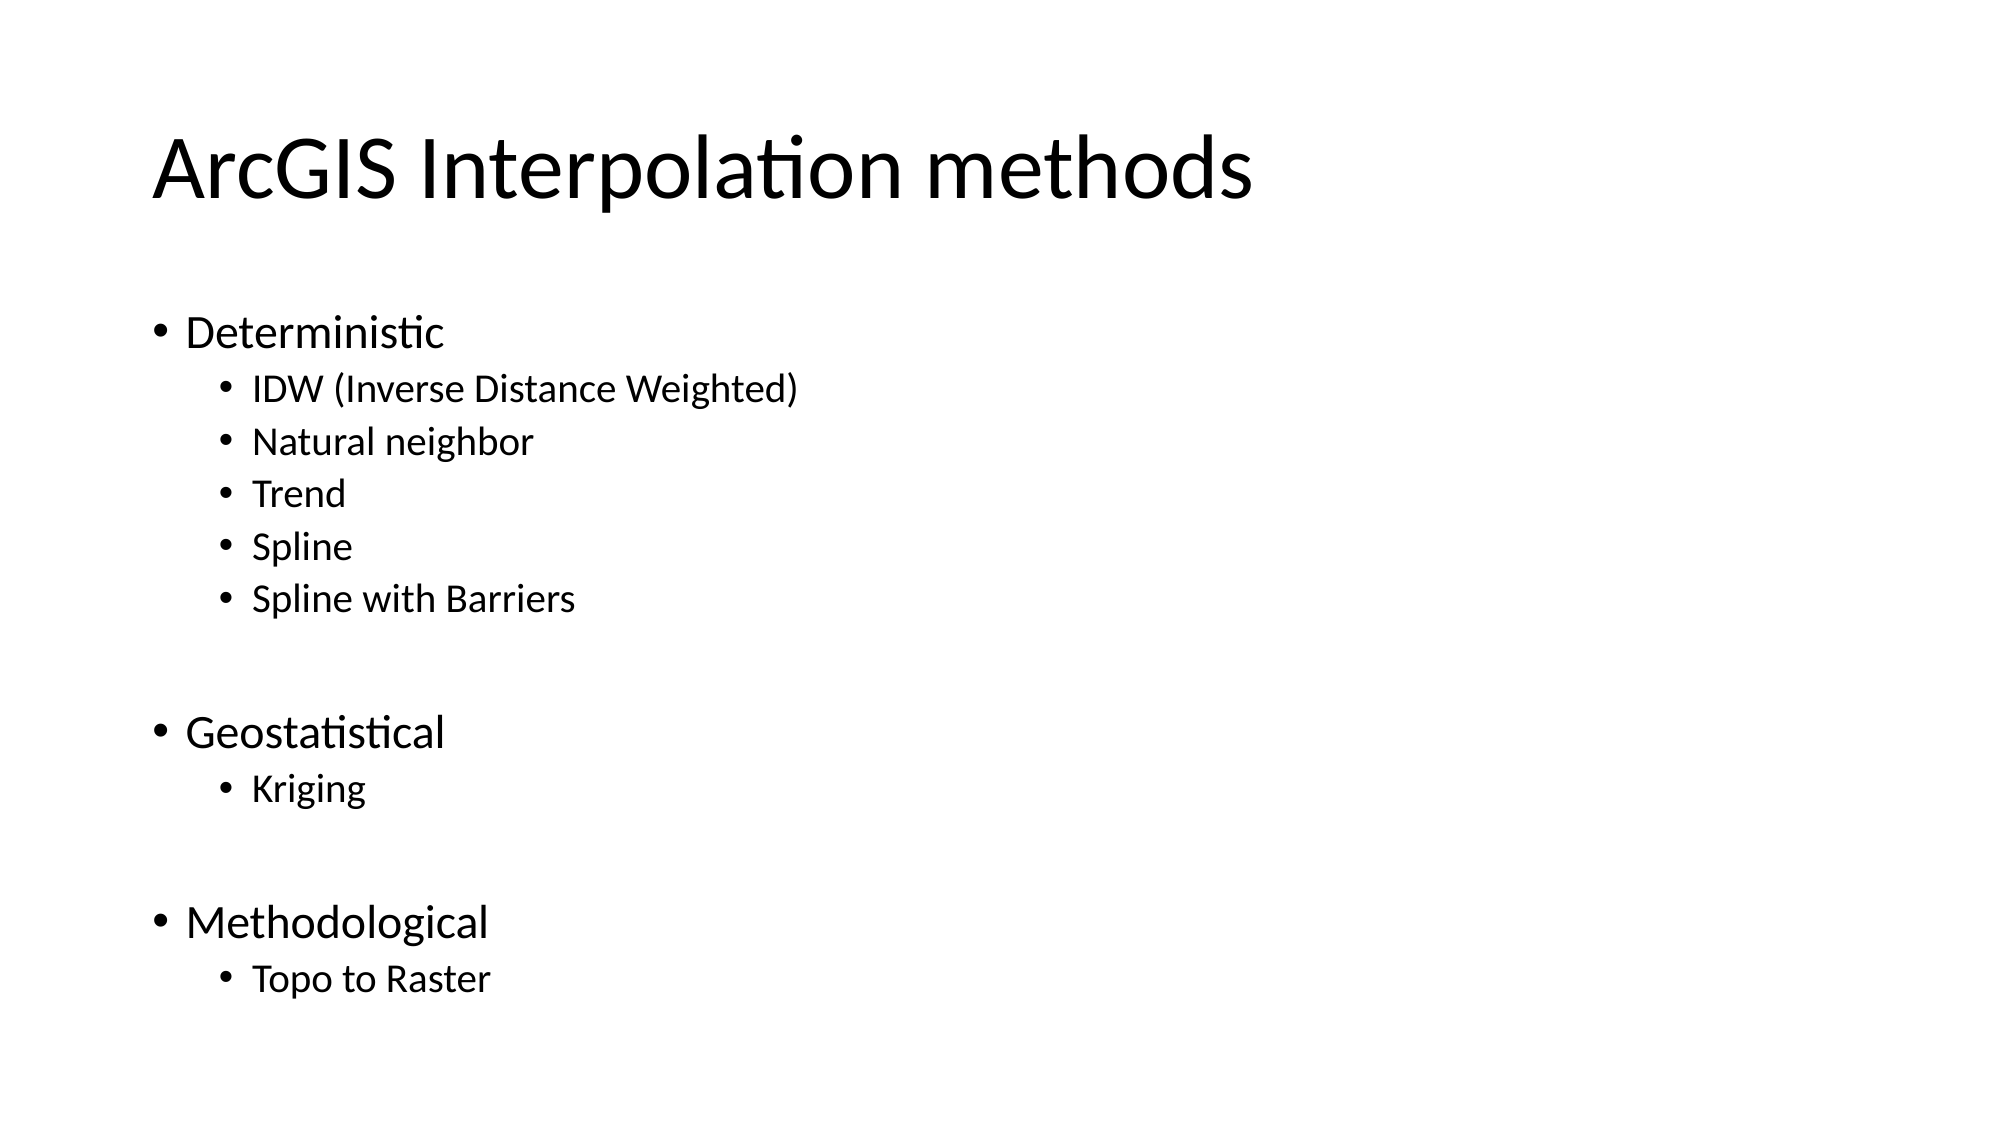

# ArcGIS Interpolation methods
Deterministic
IDW (Inverse Distance Weighted)
Natural neighbor
Trend
Spline
Spline with Barriers

Geostatistical
Kriging

Methodological
Topo to Raster